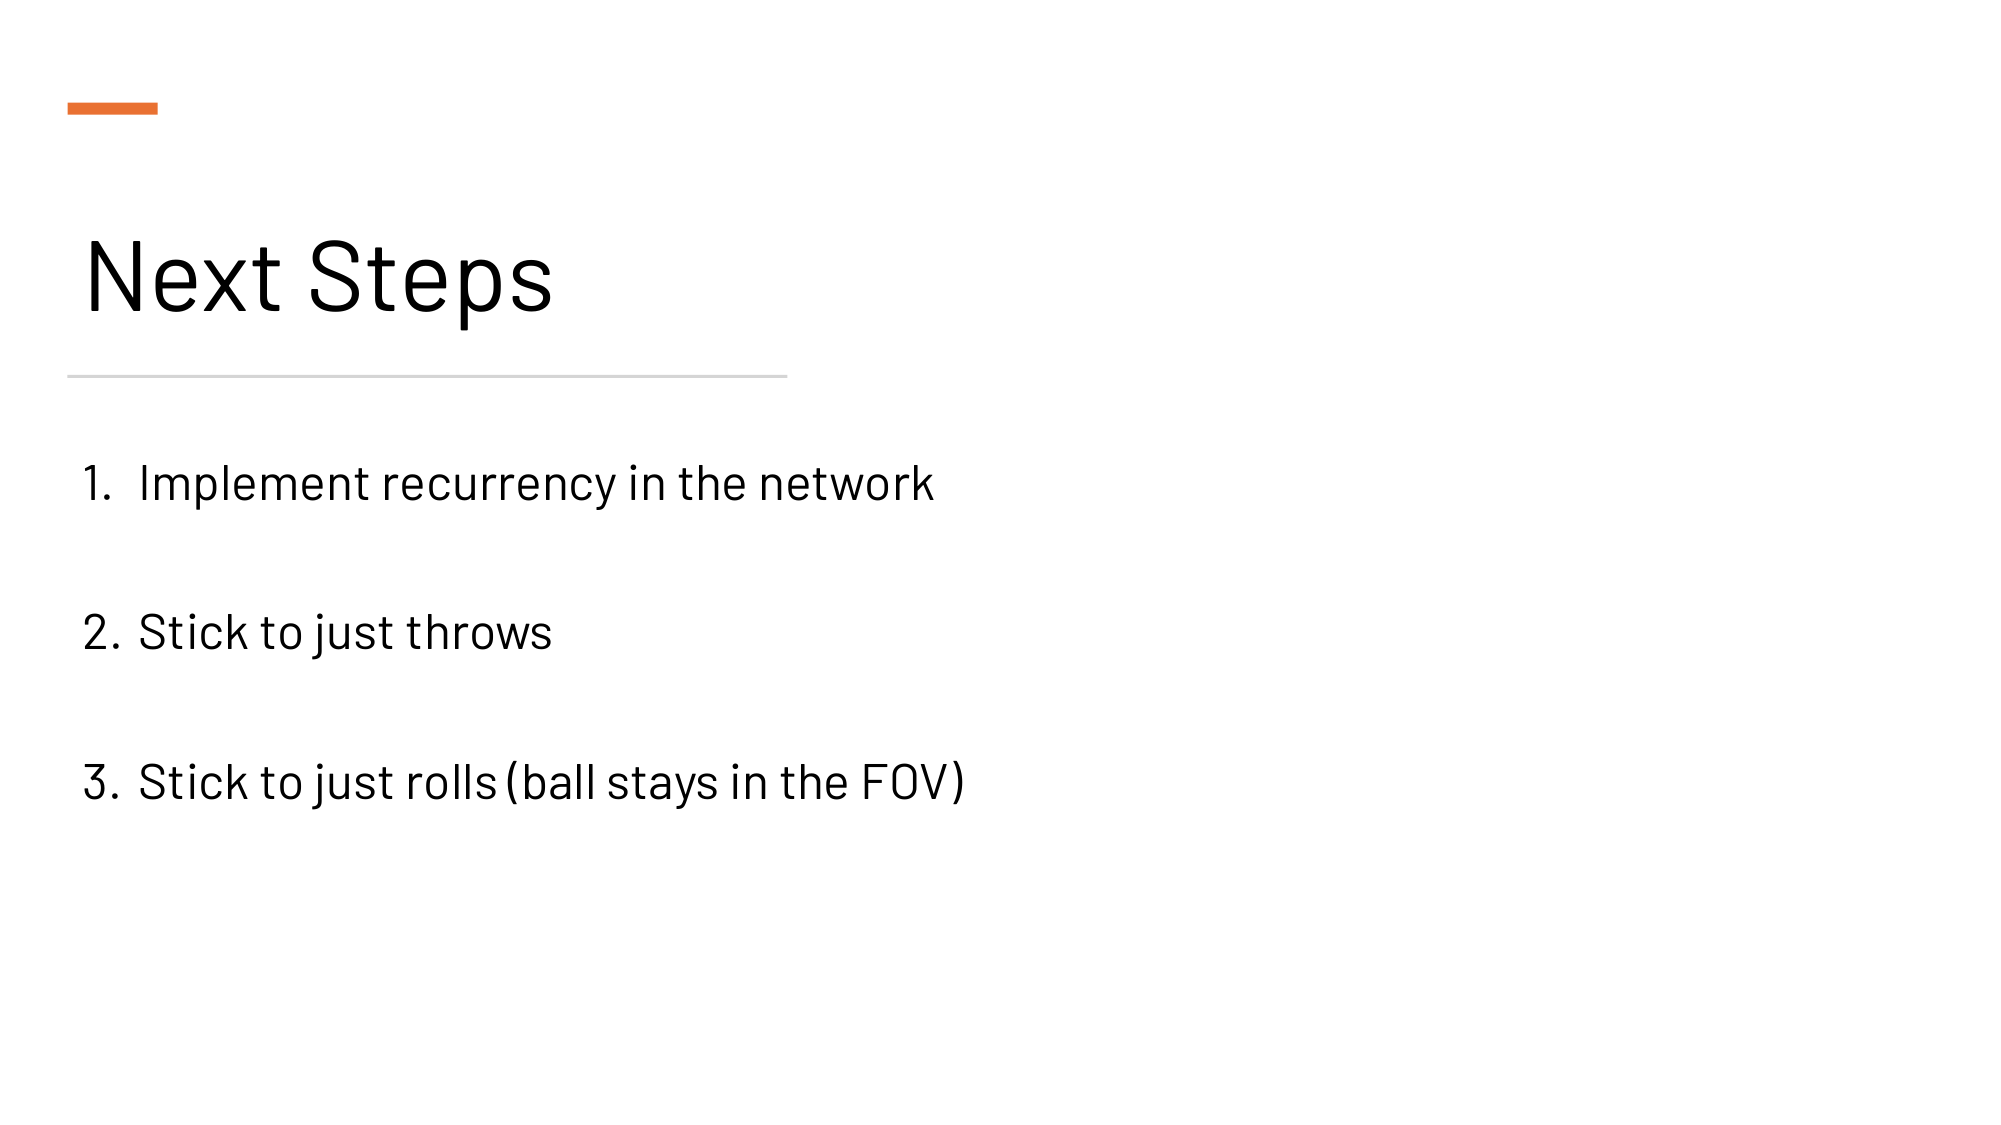

# Next Steps

Implement recurrency in the network

Stick to just throws

Stick to just rolls (ball stays in the FOV)